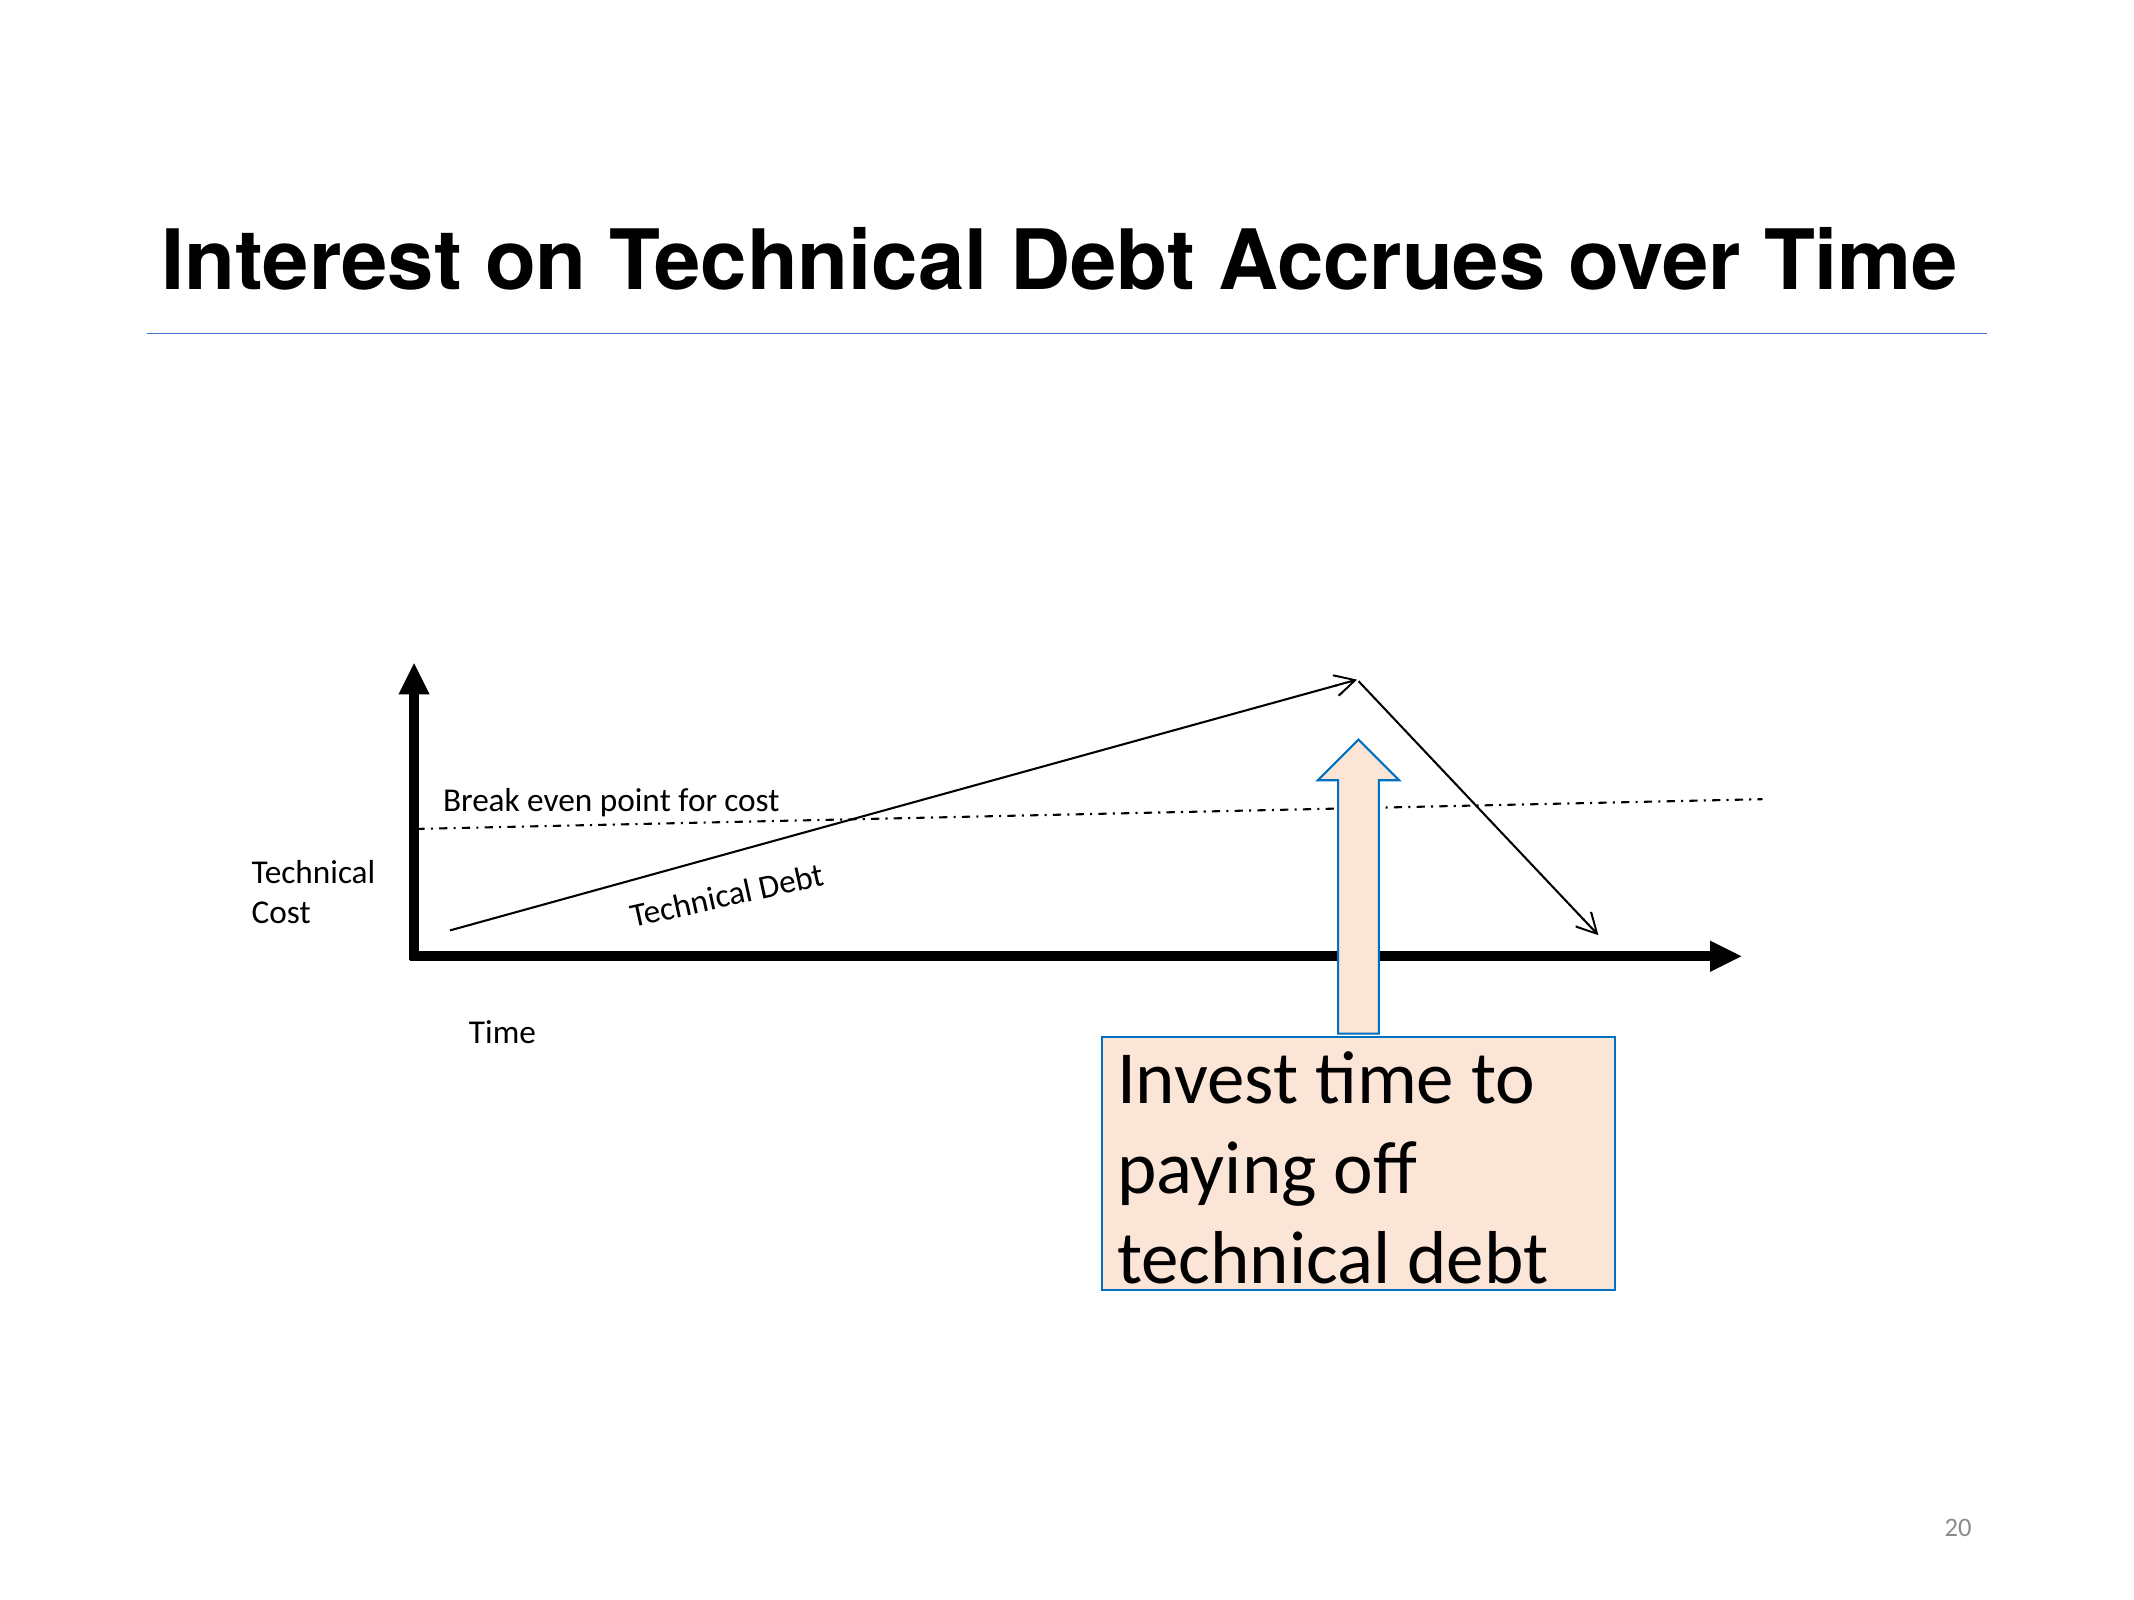

# Interest on Technical Debt Accrues over Time

Break even point for cost

Technical Cost
Technical Debt
Time
Invest time to paying off technical debt
20